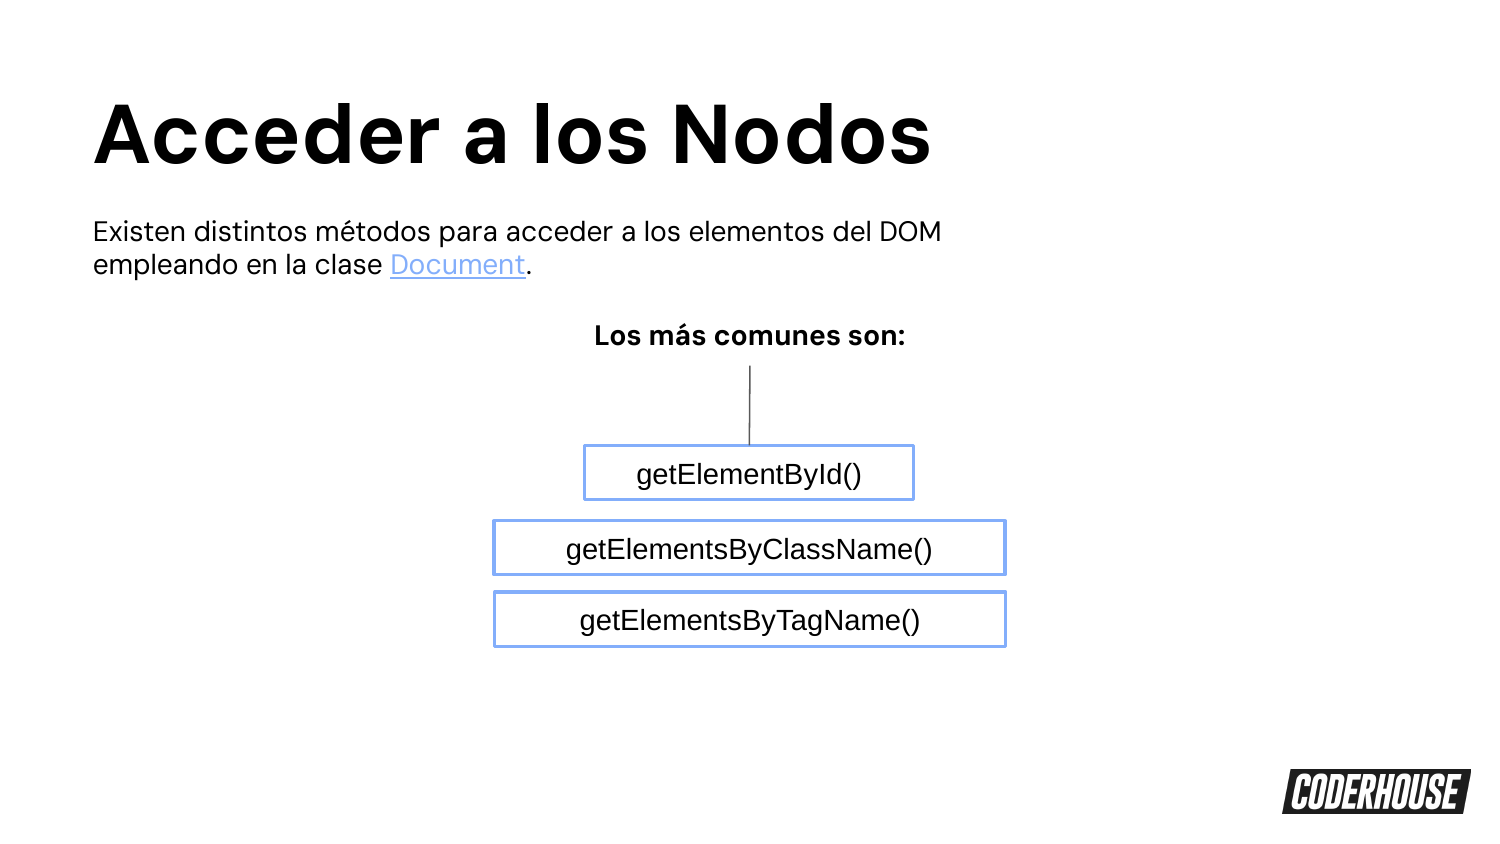

Acceder a los Nodos
Existen distintos métodos para acceder a los elementos del DOM empleando en la clase Document.

Los más comunes son:
getElementById()
getElementsByClassName()
getElementsByTagName()